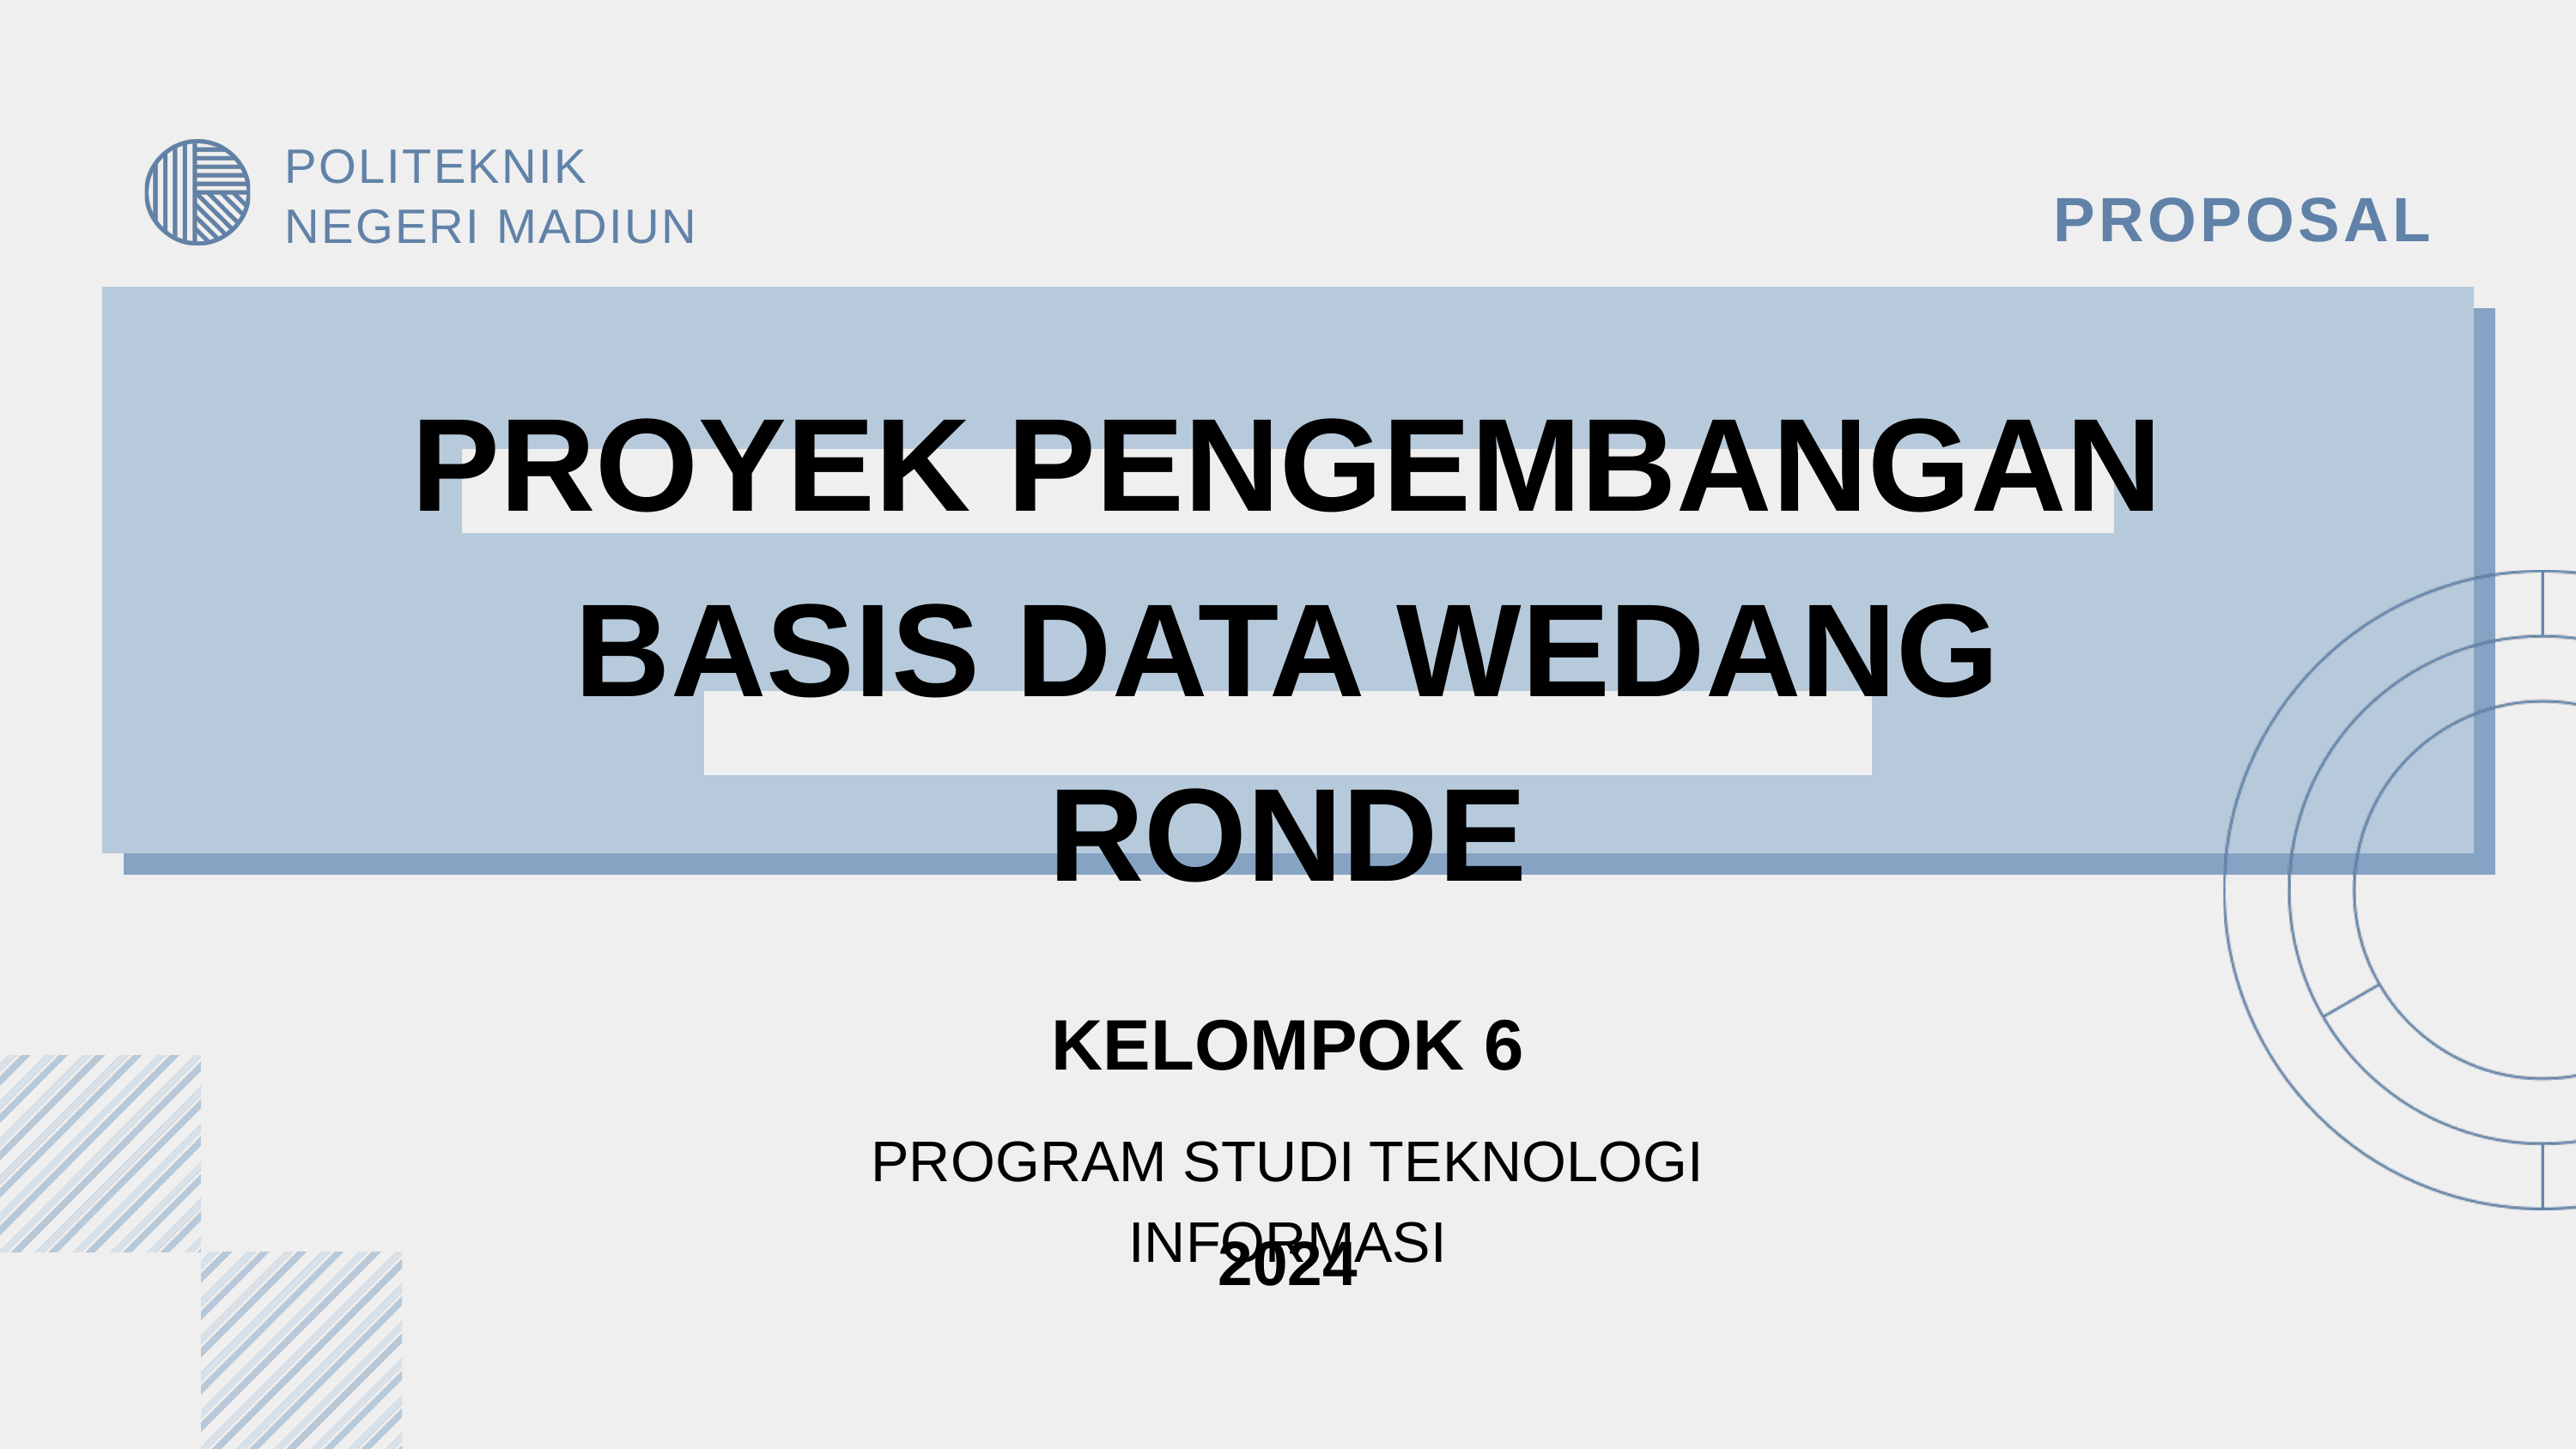

POLITEKNIK NEGERI MADIUN

PROPOSAL

PROYEK PENGEMBANGAN BASIS DATA WEDANG RONDE

KELOMPOK 6

PROGRAM STUDI TEKNOLOGI INFORMASI
2024